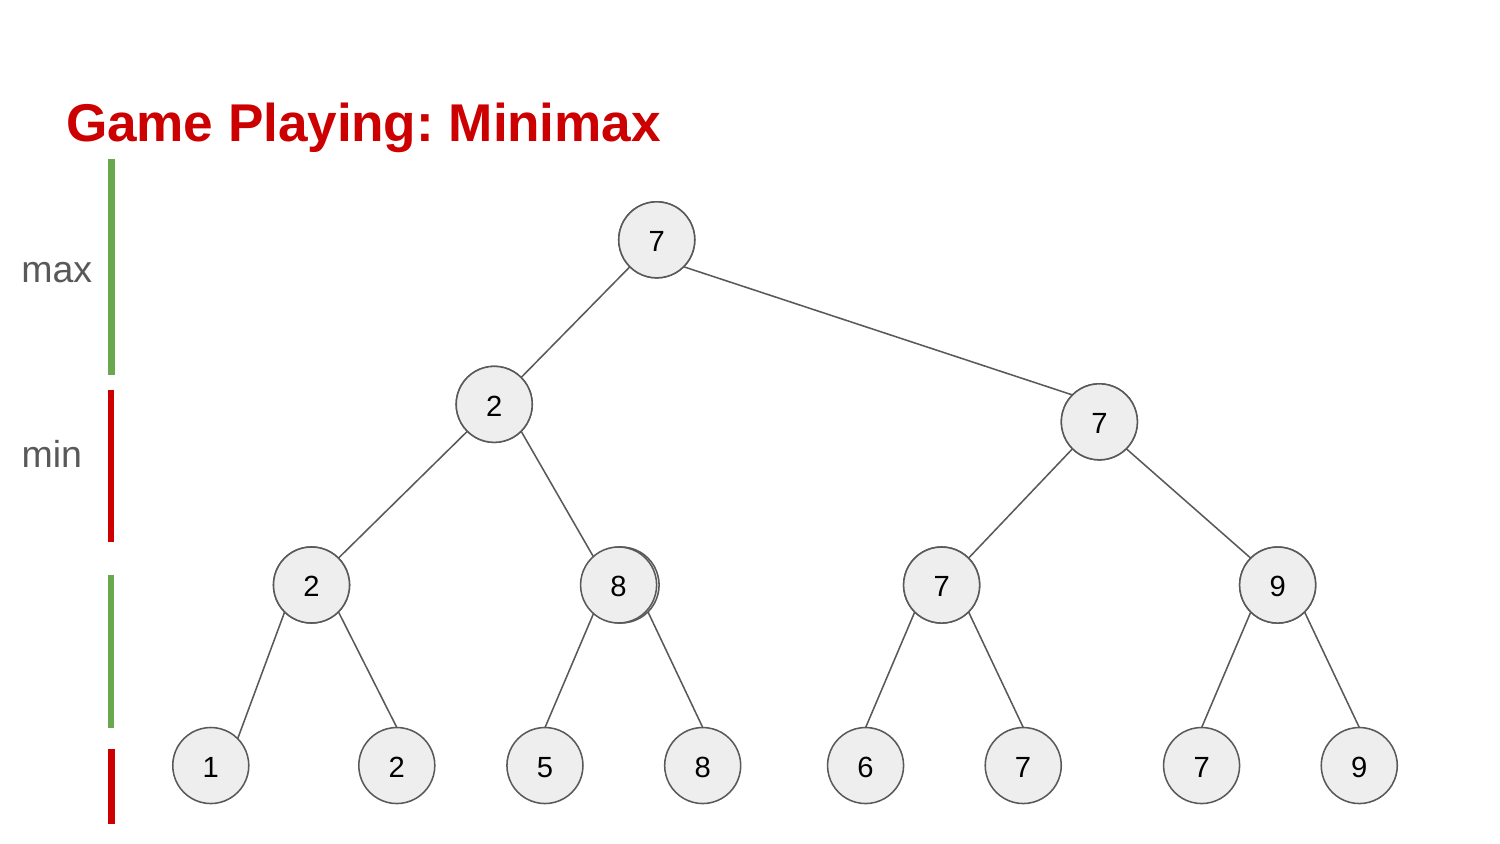

# Game Playing: Minimax

7
max

2

7
min

2
8

9
7
1
2
5
8
6
7
7
9